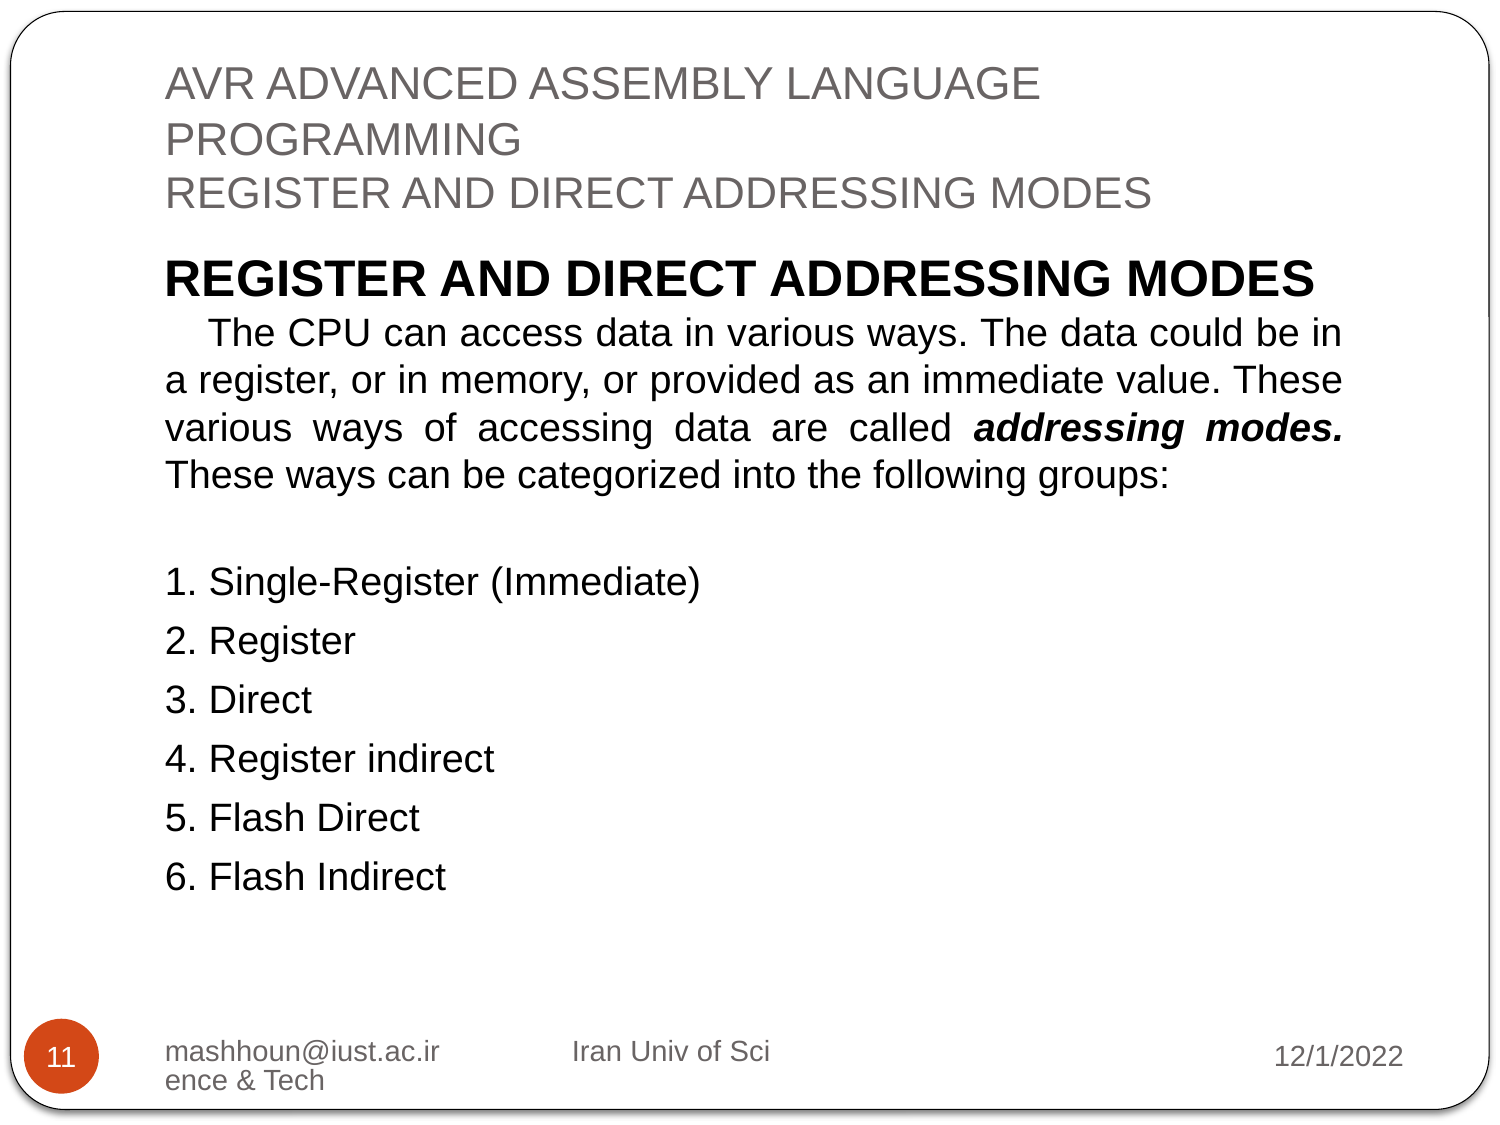

# AVR ADVANCED ASSEMBLY LANGUAGE PROGRAMMING REGISTER AND DIRECT ADDRESSING MODES
REGISTER AND DIRECT ADDRESSING MODES
The CPU can access data in various ways. The data could be in a register, or in memory, or provided as an immediate value. These various ways of accessing data are called addressing modes. These ways can be categorized into the following groups:

1. Single-Register (Immediate)
2. Register
3. Direct
4. Register indirect
5. Flash Direct
6. Flash Indirect

mashhoun@iust.ac.ir                Iran Univ of Science & Tech
12/1/2022
11